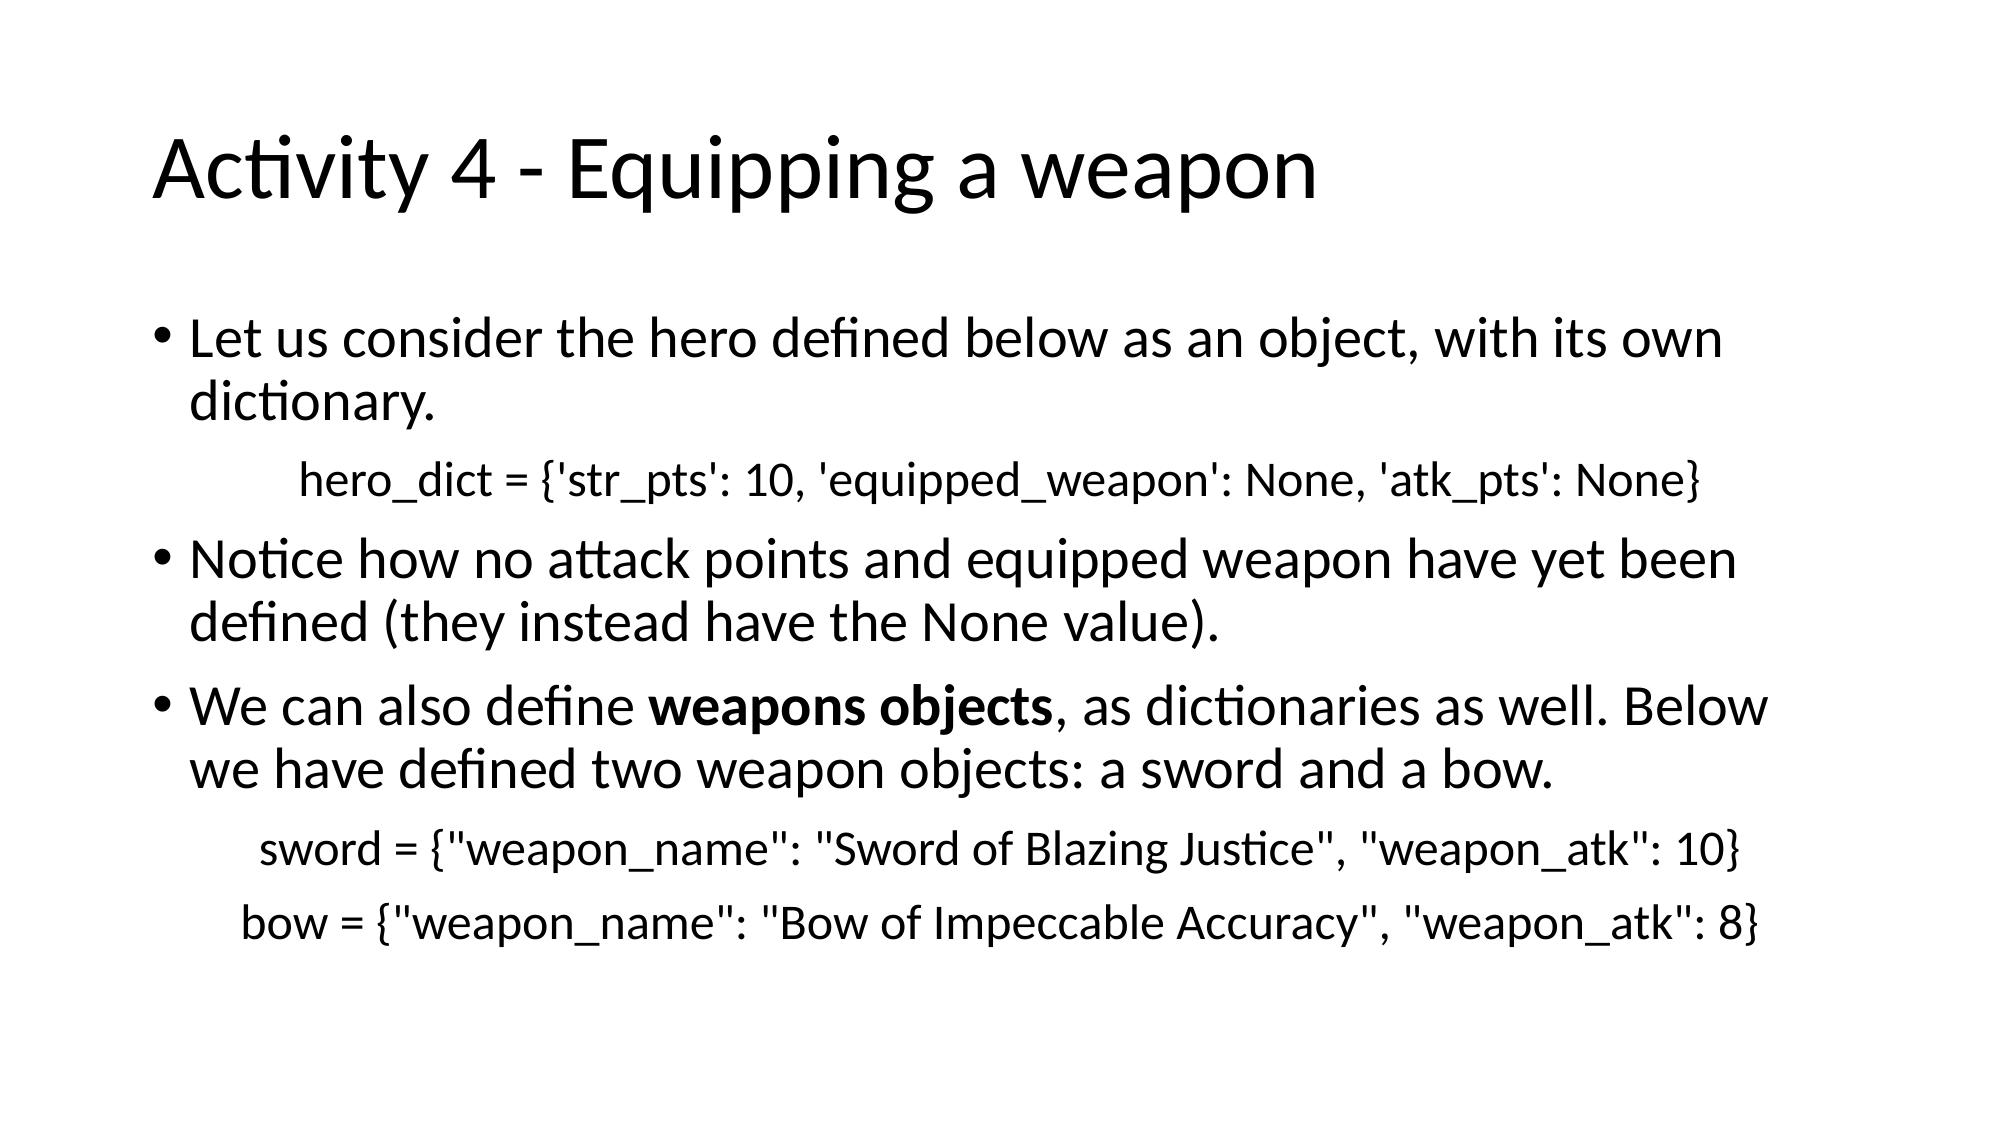

# Activity 4 - Equipping a weapon
Let us consider the hero defined below as an object, with its own dictionary.
hero_dict = {'str_pts': 10, 'equipped_weapon': None, 'atk_pts': None}
Notice how no attack points and equipped weapon have yet been defined (they instead have the None value).
We can also define weapons objects, as dictionaries as well. Below we have defined two weapon objects: a sword and a bow.
sword = {"weapon_name": "Sword of Blazing Justice", "weapon_atk": 10}
bow = {"weapon_name": "Bow of Impeccable Accuracy", "weapon_atk": 8}